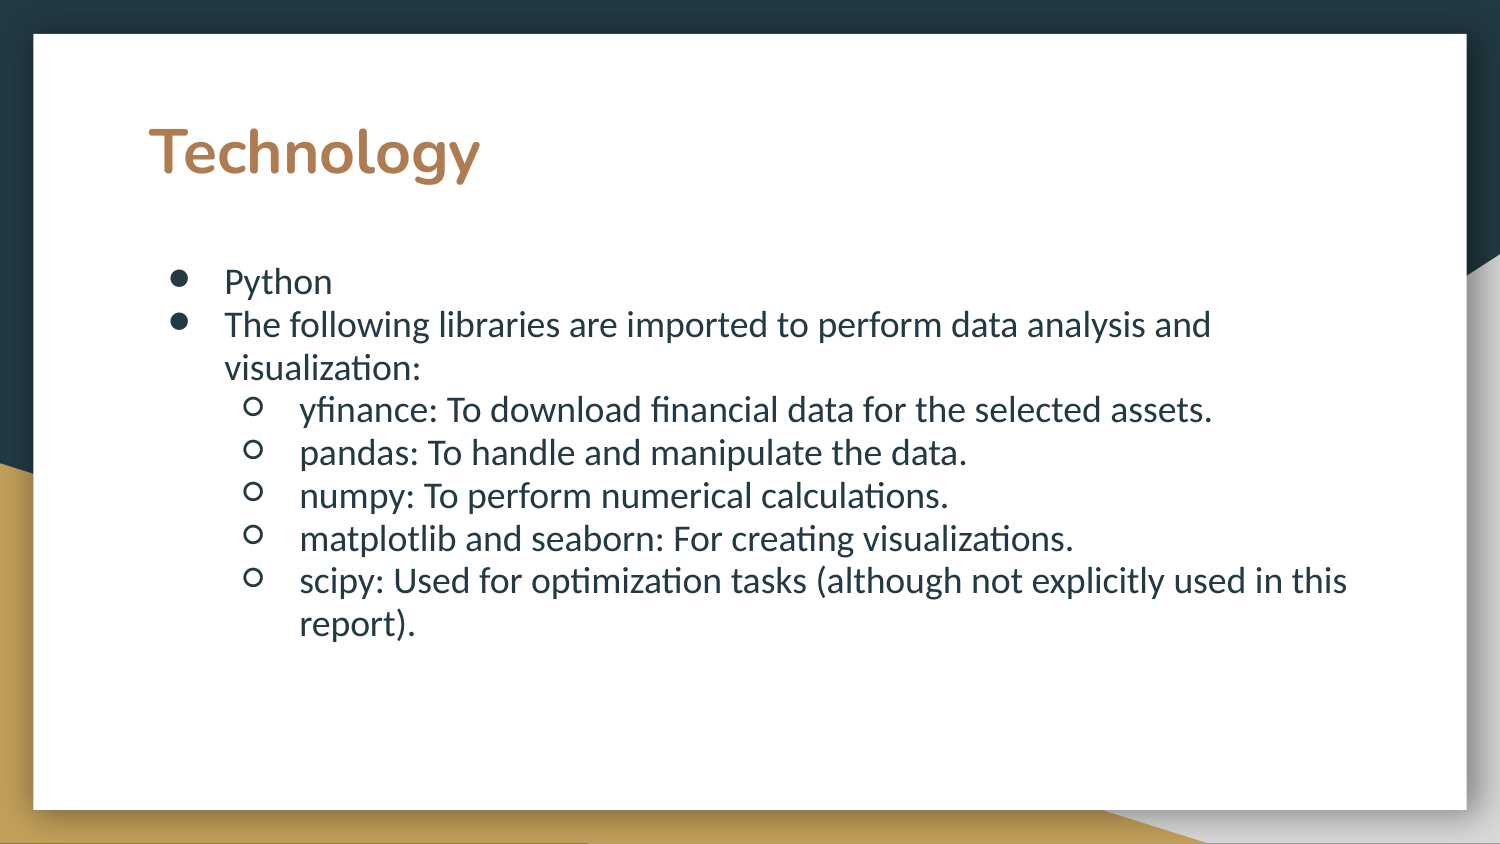

# Technology
Python
The following libraries are imported to perform data analysis and visualization:
yfinance: To download financial data for the selected assets.
pandas: To handle and manipulate the data.
numpy: To perform numerical calculations.
matplotlib and seaborn: For creating visualizations.
scipy: Used for optimization tasks (although not explicitly used in this report).